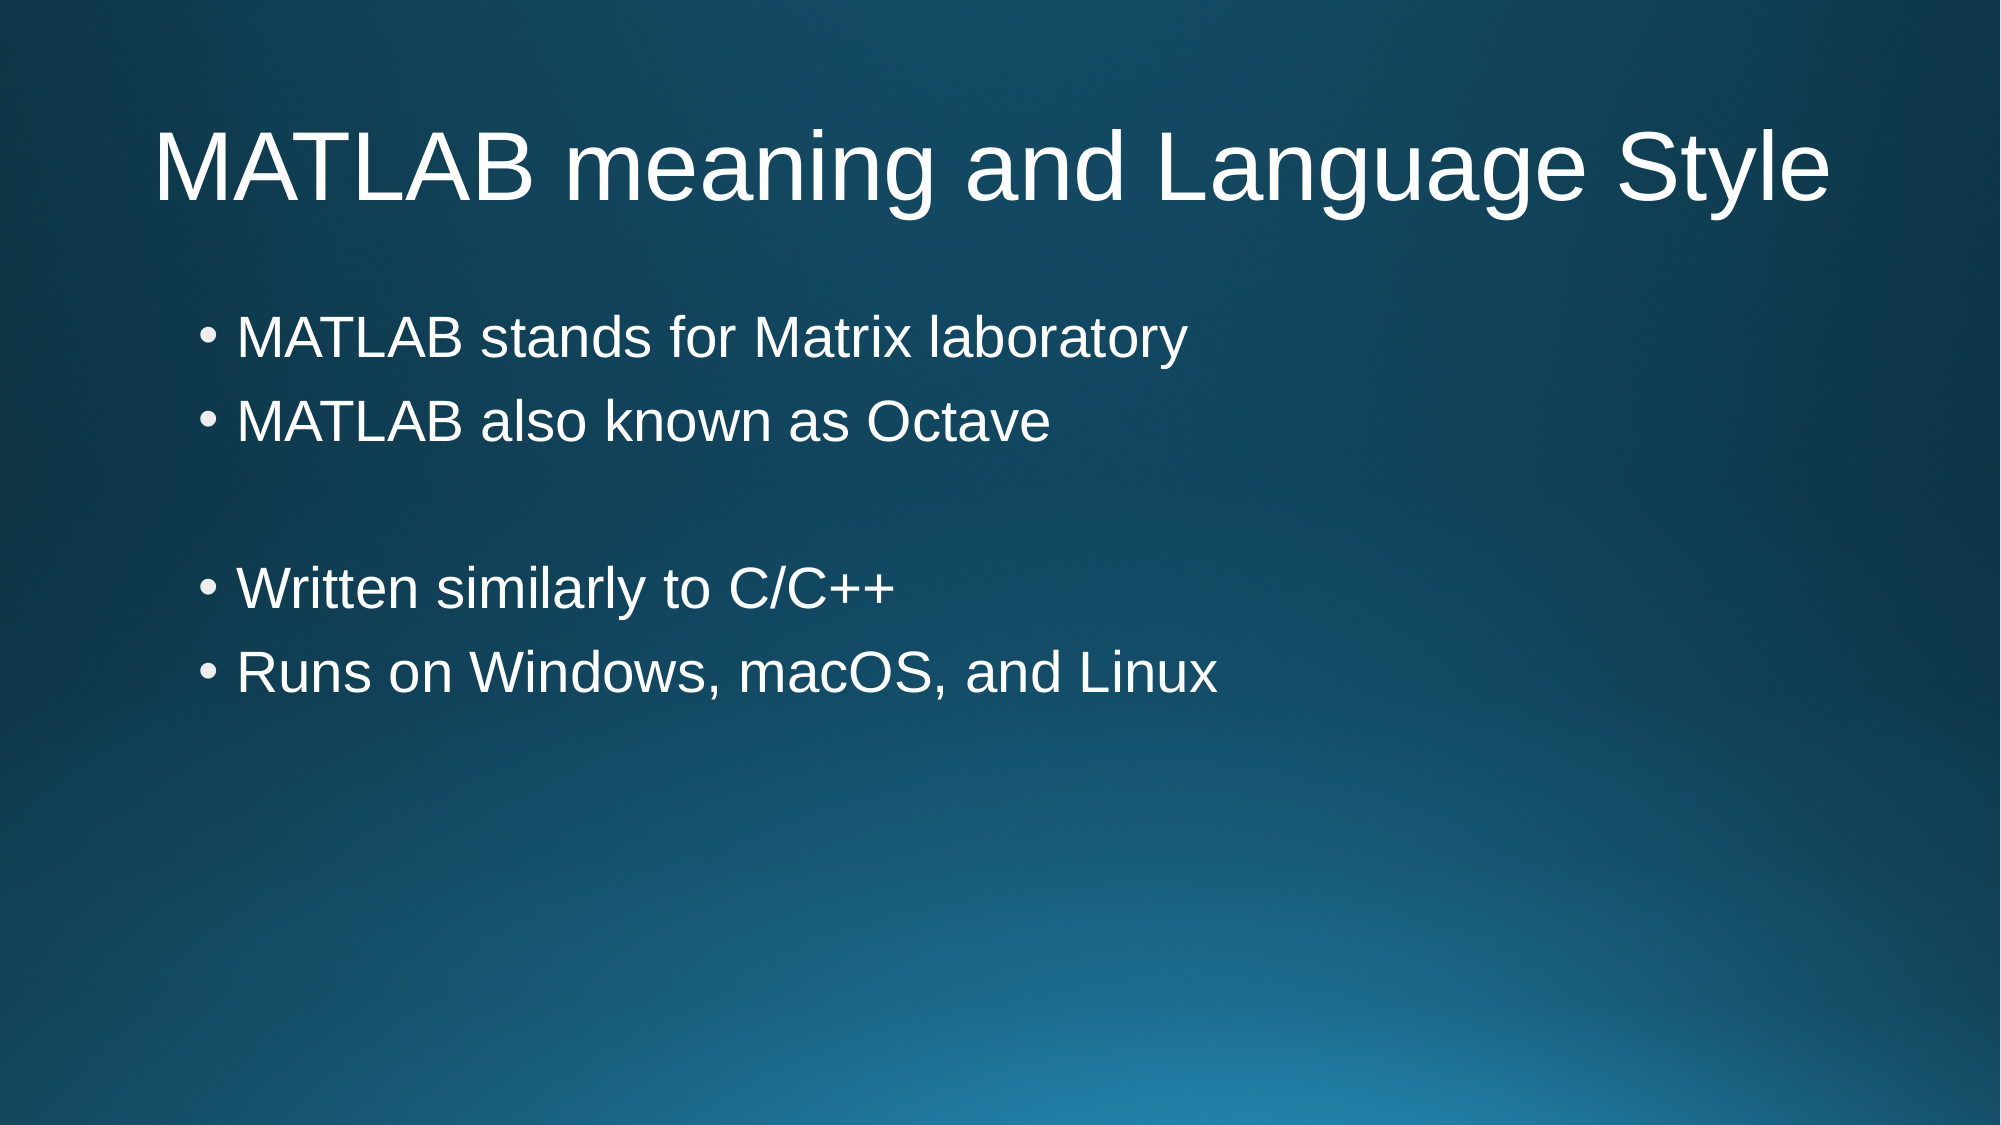

# MATLAB meaning and Language Style
MATLAB stands for Matrix laboratory
MATLAB also known as Octave

Written similarly to C/C++
Runs on Windows, macOS, and Linux